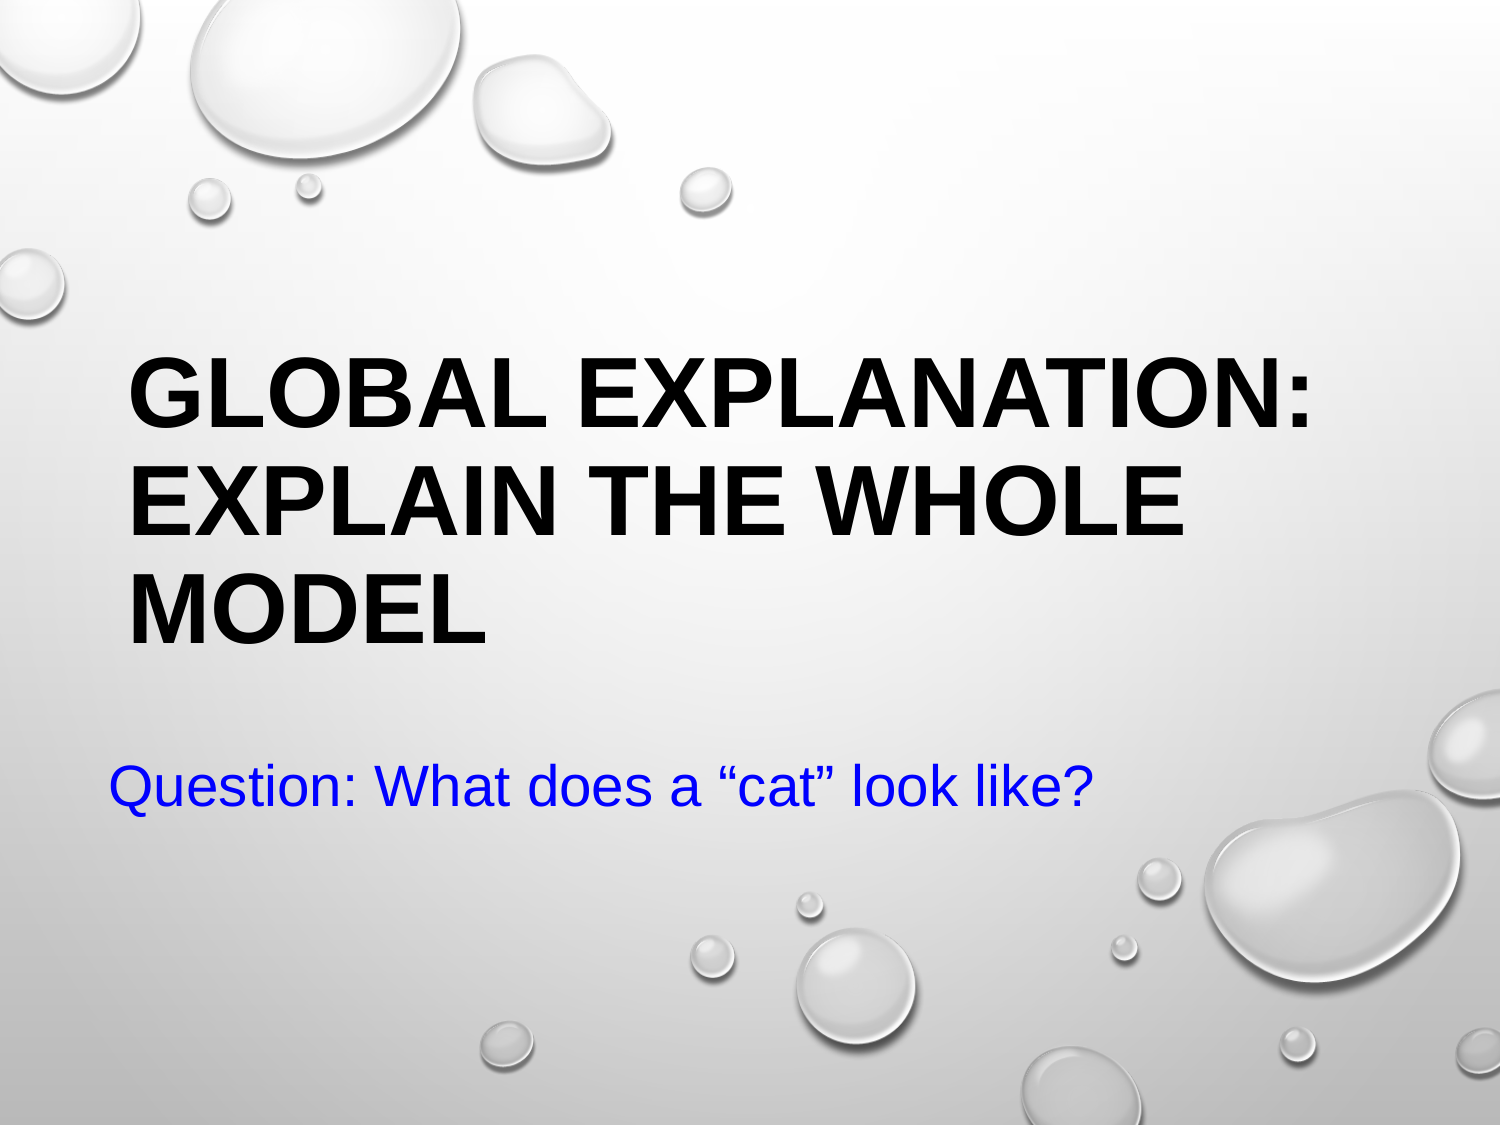

# Global Explanation: Explain the whole Model
Question: What does a “cat” look like?